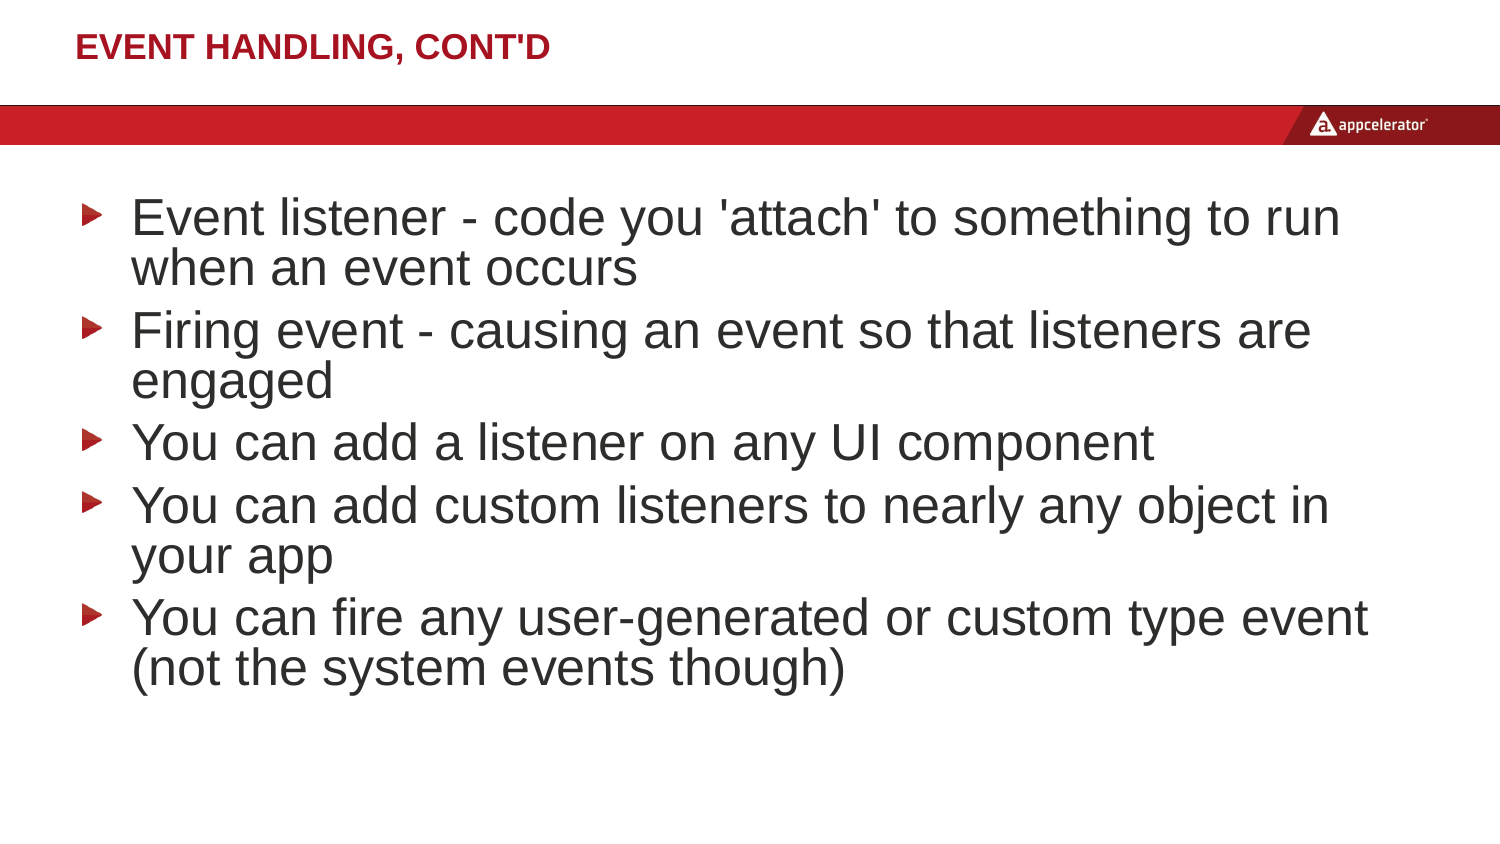

# Event Handling, cont'd
Event listener - code you 'attach' to something to run when an event occurs
Firing event - causing an event so that listeners are engaged
You can add a listener on any UI component
You can add custom listeners to nearly any object in your app
You can fire any user-generated or custom type event (not the system events though)